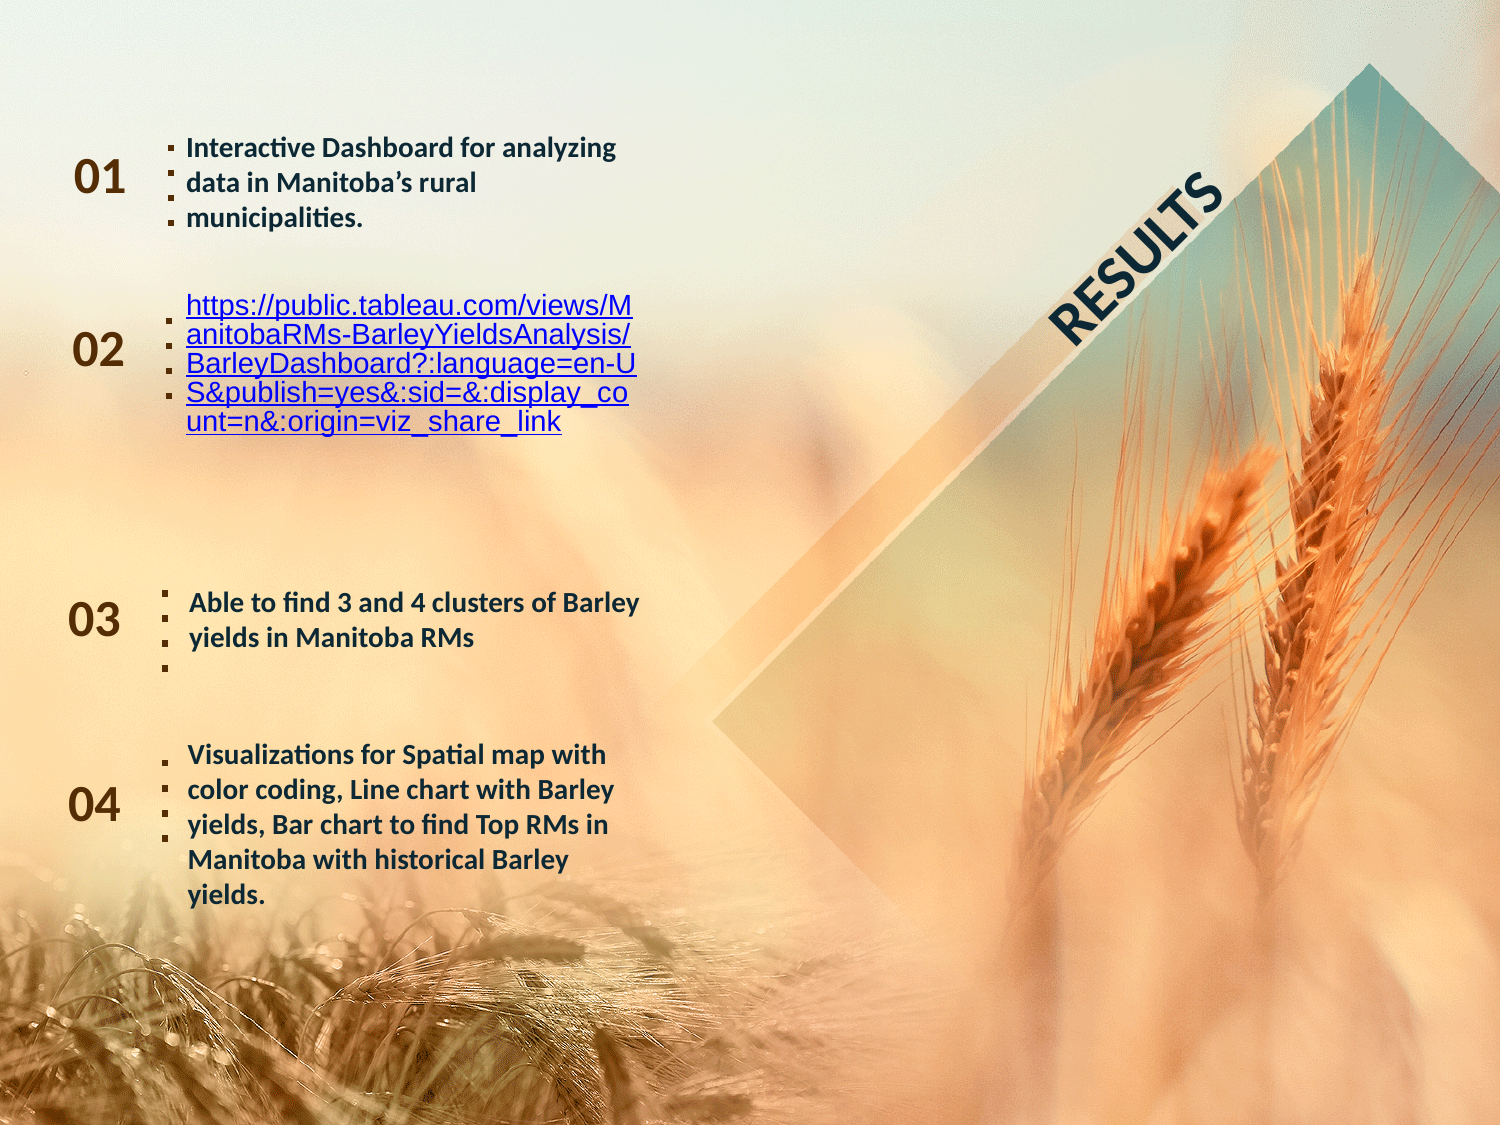

Interactive Dashboard for analyzing data in Manitoba’s rural municipalities.
01
RESULTS
https://public.tableau.com/views/ManitobaRMs-BarleyYieldsAnalysis/BarleyDashboard?:language=en-US&publish=yes&:sid=&:display_count=n&:origin=viz_share_link

02
Able to find 3 and 4 clusters of Barley yields in Manitoba RMs
03
Visualizations for Spatial map with color coding, Line chart with Barley yields, Bar chart to find Top RMs in Manitoba with historical Barley yields.

04